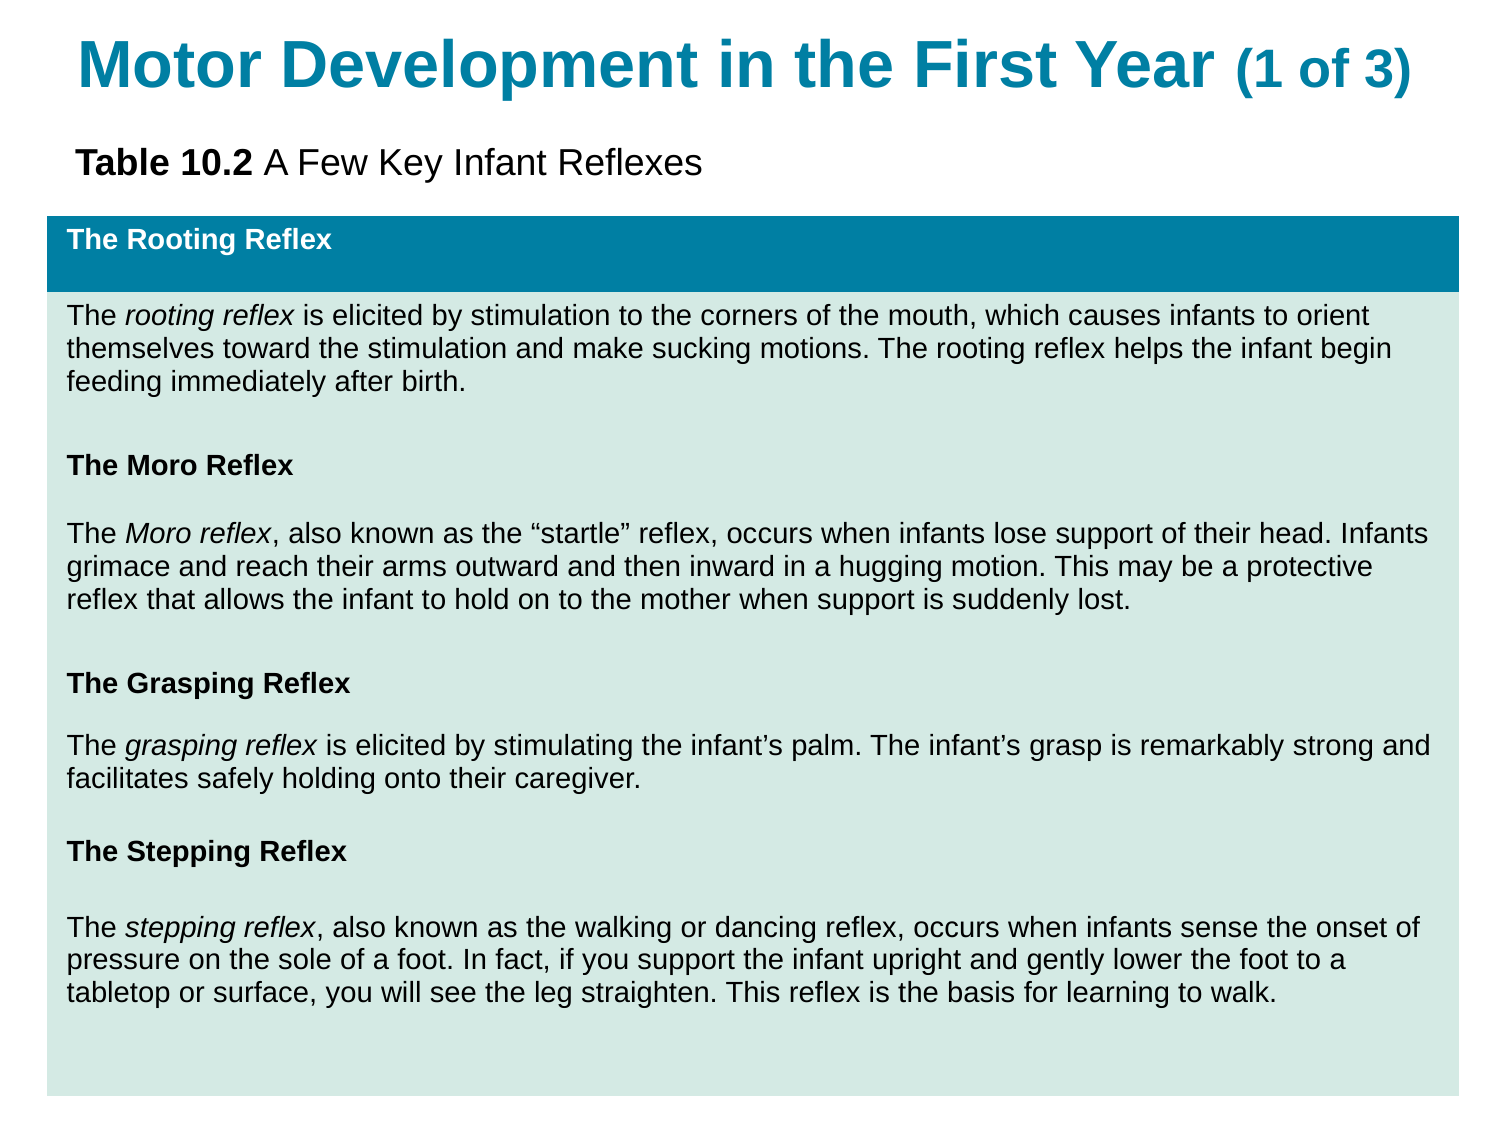

# Motor Development in the First Year (1 of 3)
Table 10.2 A Few Key Infant Reflexes
| The Rooting Reflex |
| --- |
| The rooting reflex is elicited by stimulation to the corners of the mouth, which causes infants to orient themselves toward the stimulation and make sucking motions. The rooting reflex helps the infant begin feeding immediately after birth. |
| The Moro Reflex |
| The Moro reflex, also known as the “startle” reflex, occurs when infants lose support of their head. Infants grimace and reach their arms outward and then inward in a hugging motion. This may be a protective reflex that allows the infant to hold on to the mother when support is suddenly lost. |
| The Grasping Reflex |
| The grasping reflex is elicited by stimulating the infant’s palm. The infant’s grasp is remarkably strong and facilitates safely holding onto their caregiver. |
| The Stepping Reflex |
| The stepping reflex, also known as the walking or dancing reflex, occurs when infants sense the onset of pressure on the sole of a foot. In fact, if you support the infant upright and gently lower the foot to a tabletop or surface, you will see the leg straighten. This reflex is the basis for learning to walk. |